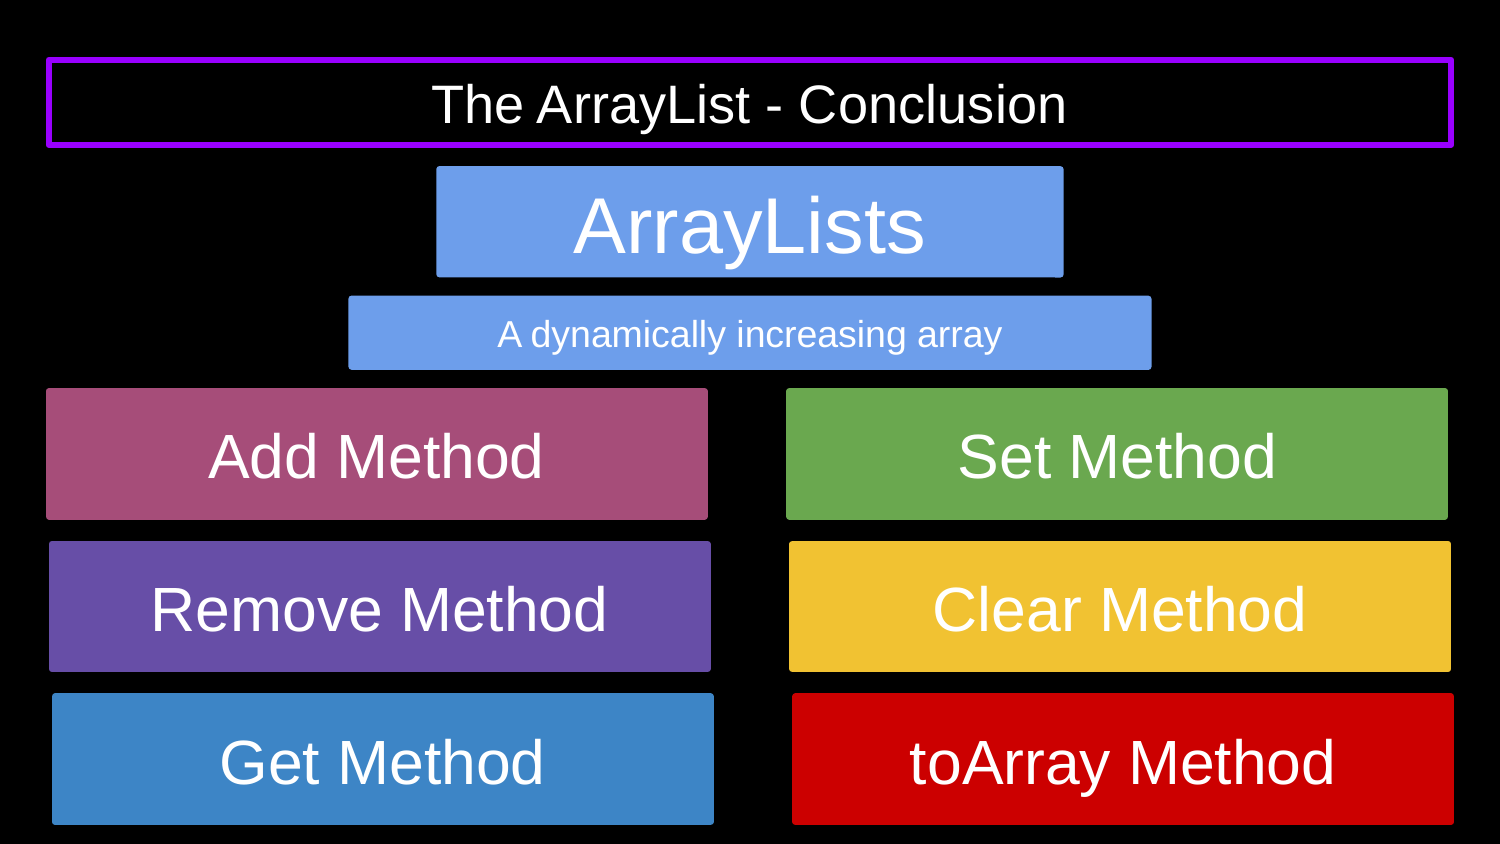

# The ArrayList - Conclusion
ArrayLists
A dynamically increasing array
Add Method
Set Method
Remove Method
Clear Method
Get Method
toArray Method